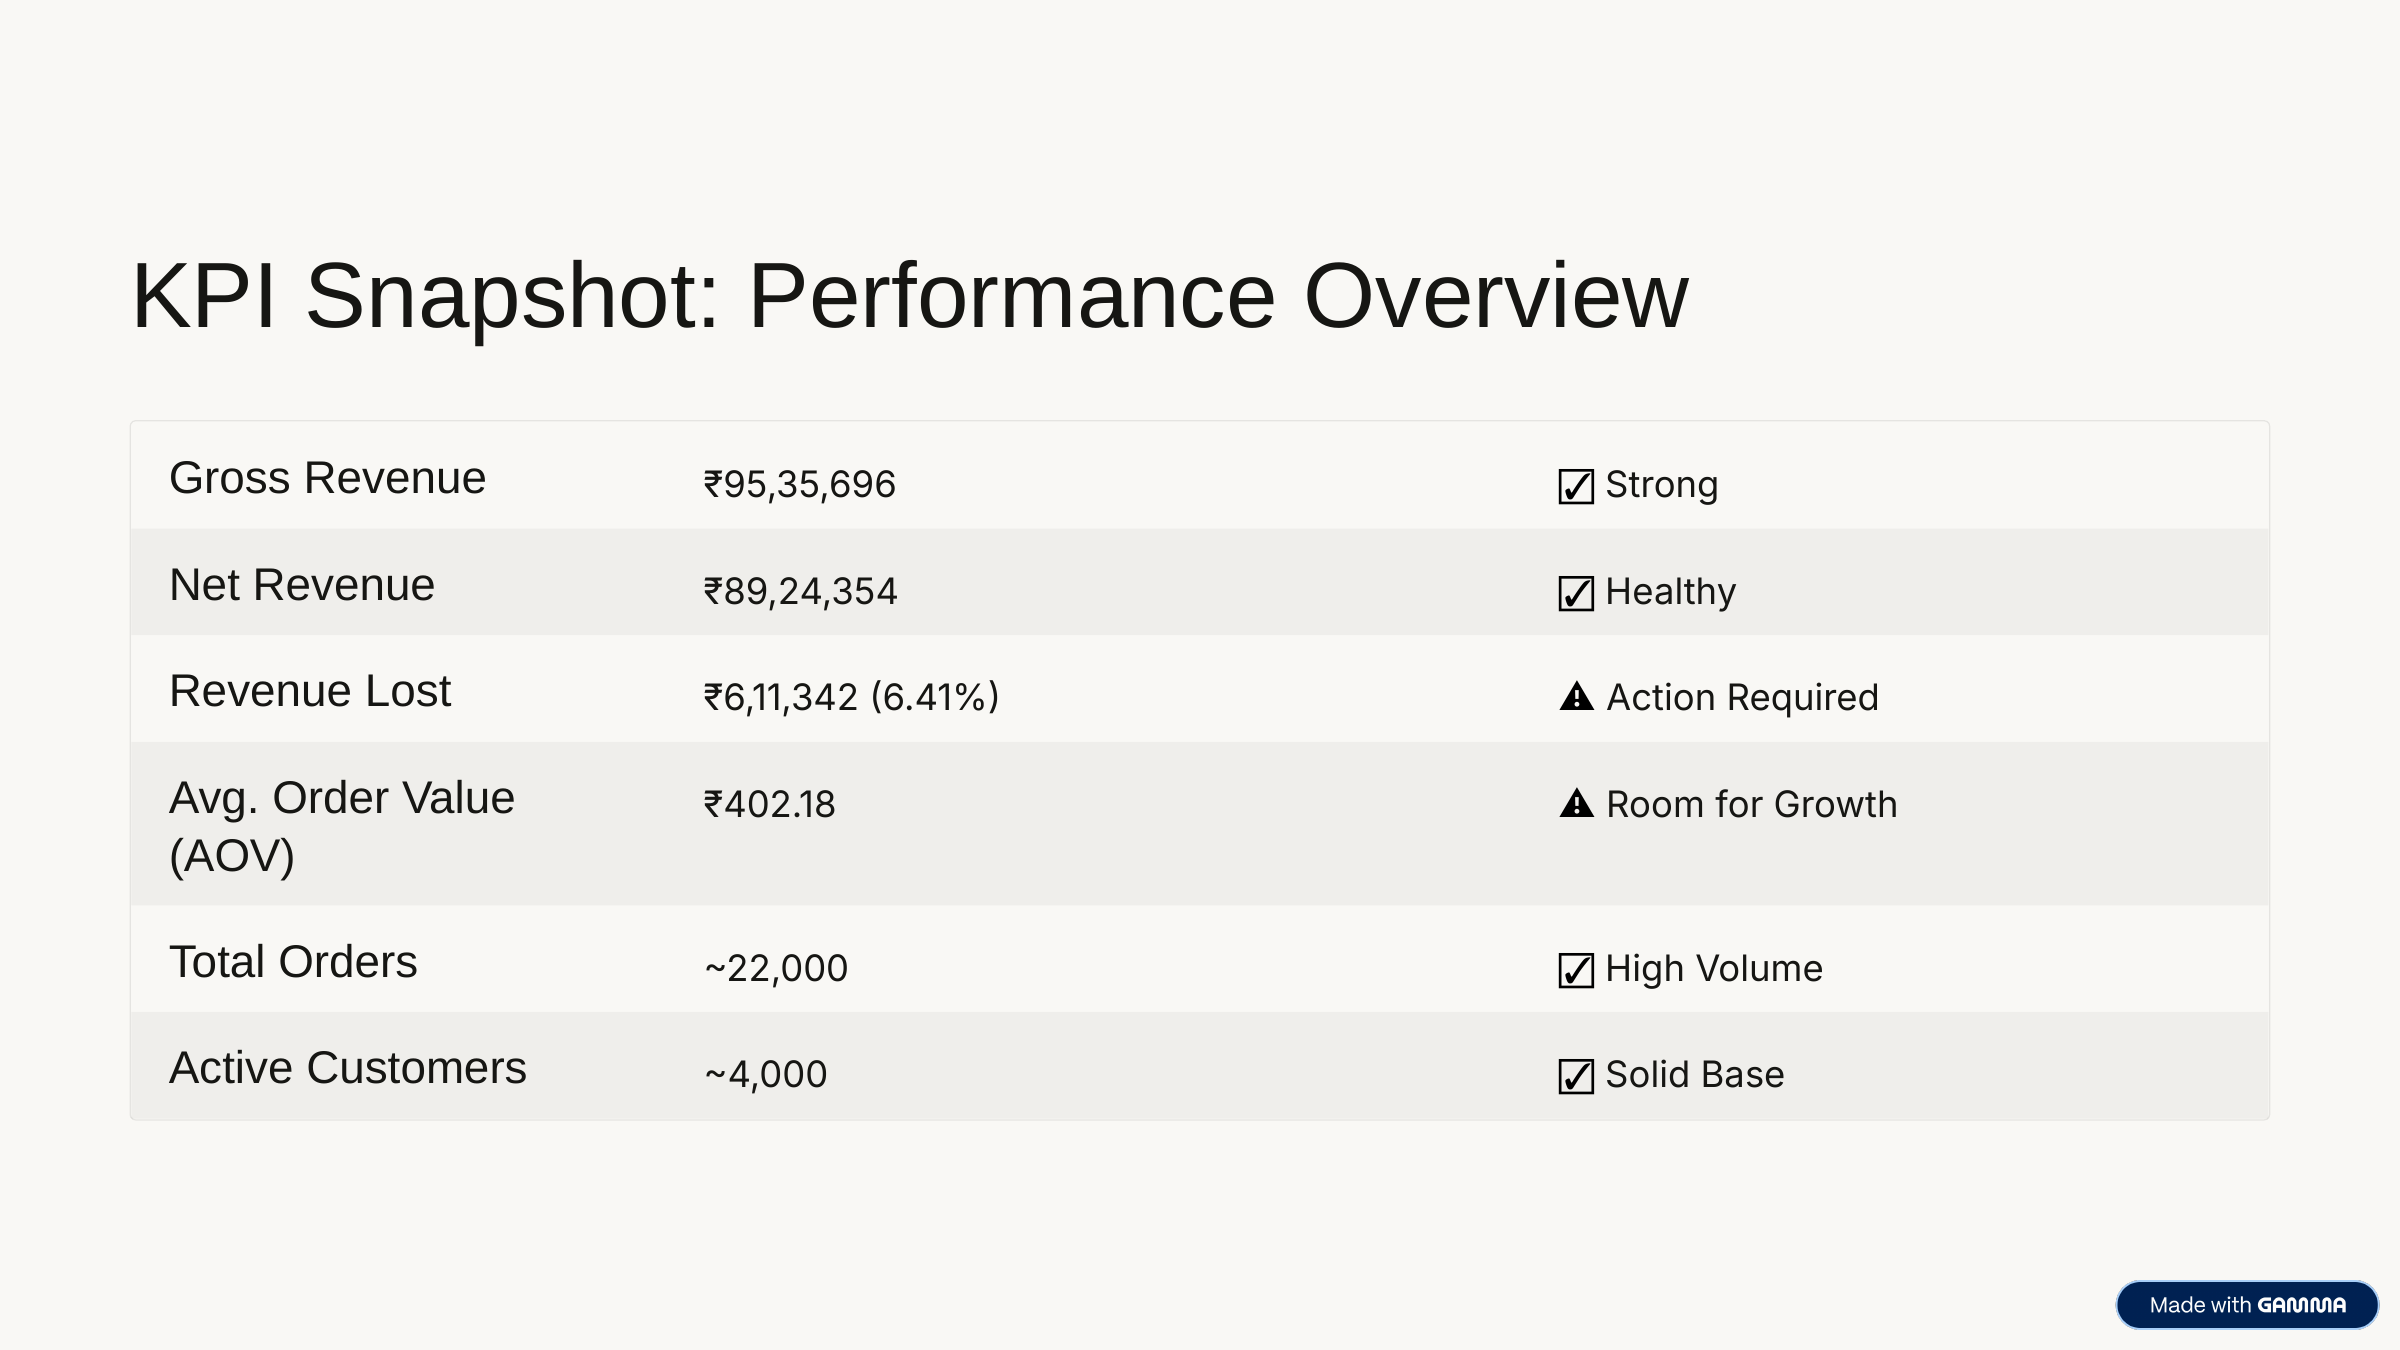

KPI Snapshot: Performance Overview

Gross Revenue
₹95,35,696
☑ Strong

Net Revenue
₹89,24,354
☑ Healthy

Revenue Lost
₹6,11,342 (6.41%)
⚠ Action Required

Avg. Order Value (AOV)
₹402.18
⚠ Room for Growth

Total Orders
~22,000
☑ High Volume

Active Customers
~4,000
☑ Solid Base